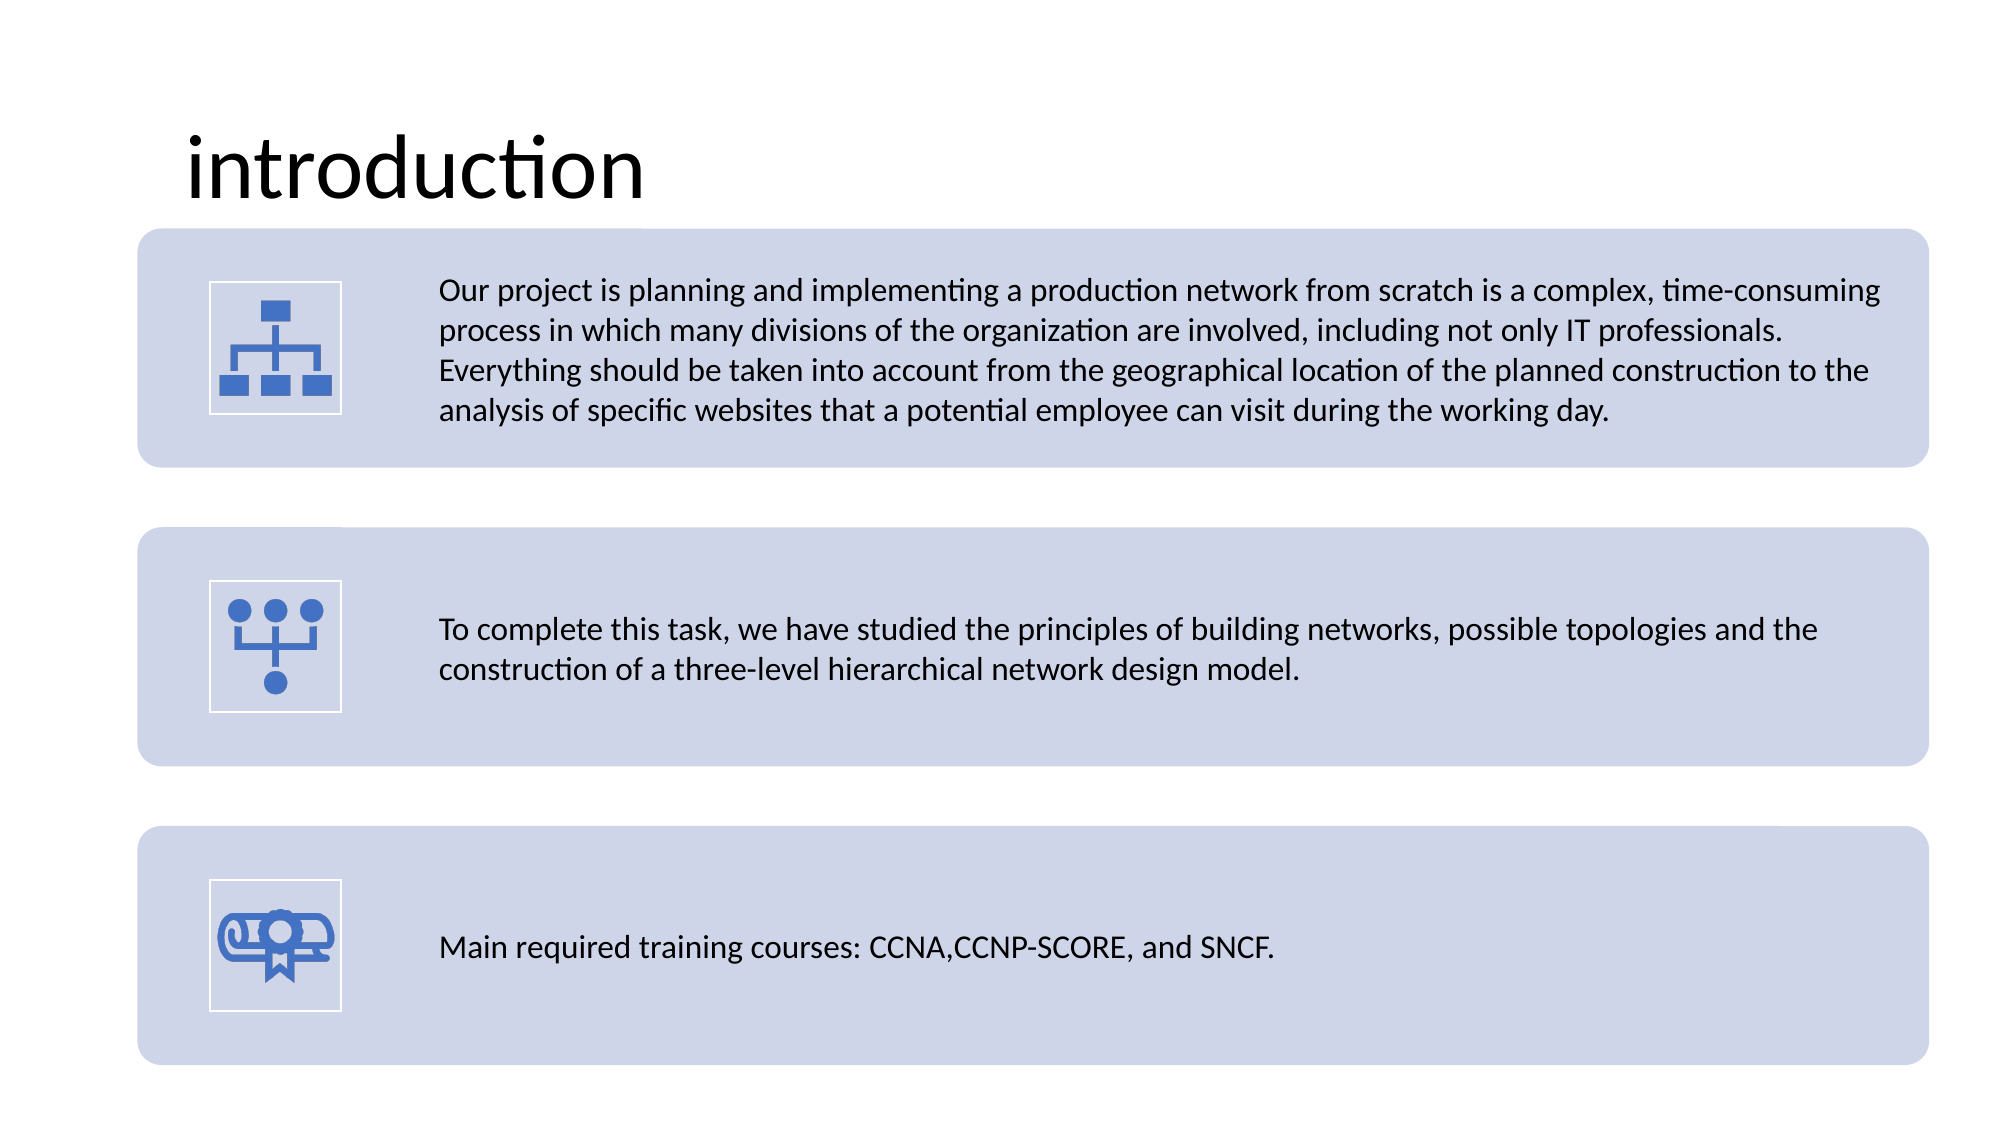

# introduction

Our project is planning and implementing a production network from scratch is a complex, time-consuming process in which many divisions of the organization are involved, including not only IT professionals. Everything should be taken into account from the geographical location of the planned construction to the analysis of specific websites that a potential employee can visit during the working day.

To complete this task, we have studied the principles of building networks, possible topologies and the construction of a three-level hierarchical network design model.

Main required training courses: CCNA,CCNP-SCORE, and SNCF.